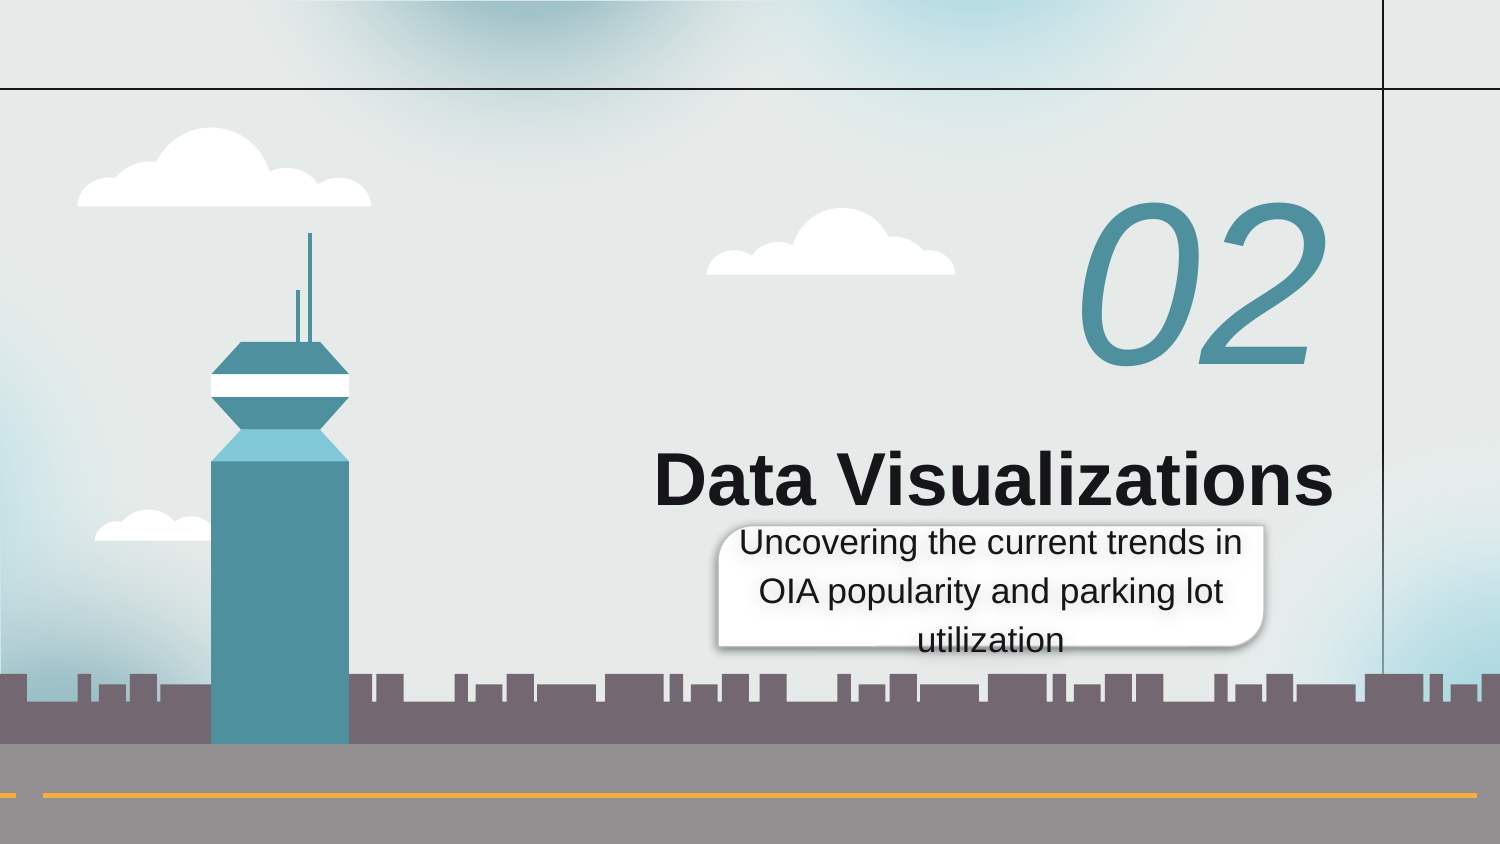

02

Data Visualizations
Uncovering the current trends in OIA popularity and parking lot utilization